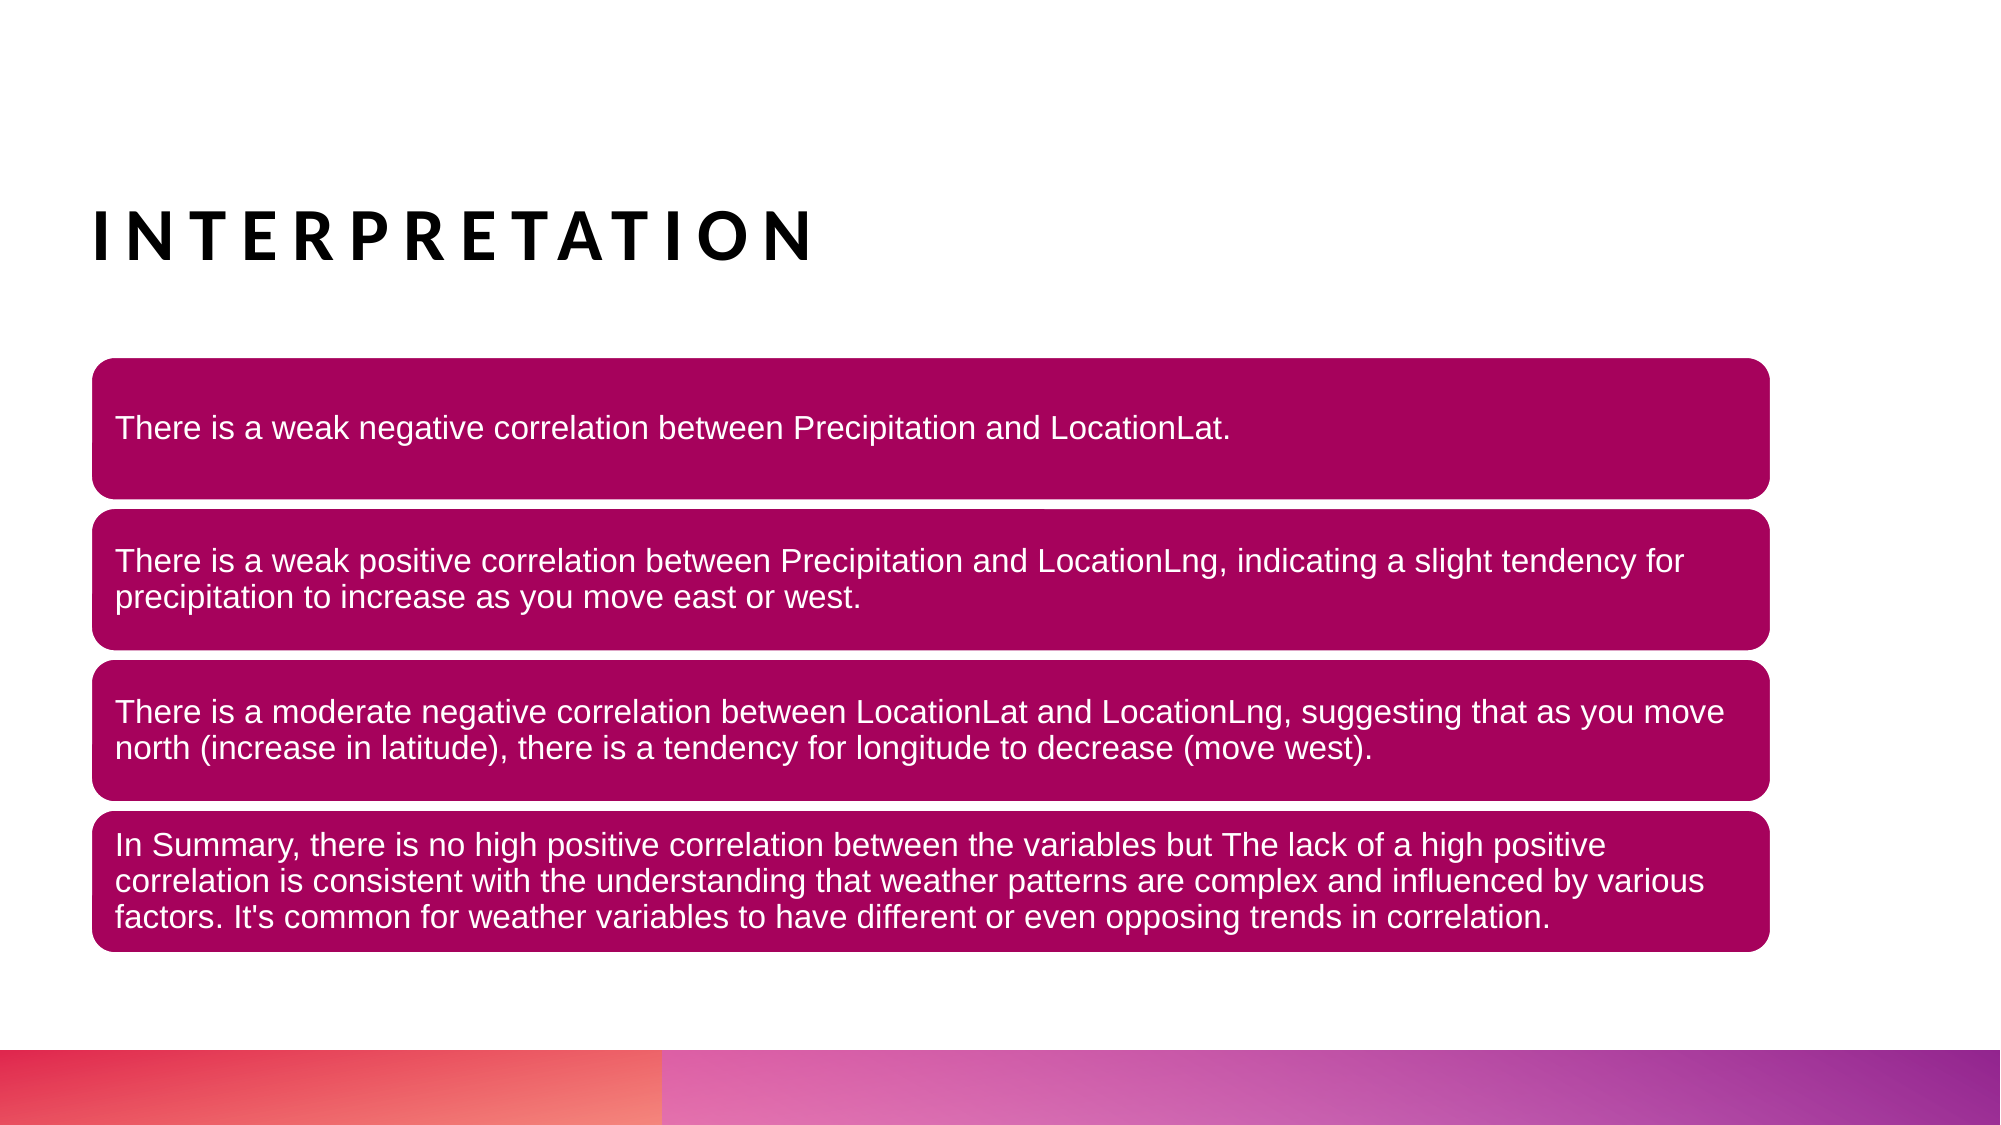

# Interpretation
There is a weak negative correlation between Precipitation and LocationLat.
There is a weak positive correlation between Precipitation and LocationLng, indicating a slight tendency for precipitation to increase as you move east or west.
There is a moderate negative correlation between LocationLat and LocationLng, suggesting that as you move north (increase in latitude), there is a tendency for longitude to decrease (move west).
In Summary, there is no high positive correlation between the variables but The lack of a high positive correlation is consistent with the understanding that weather patterns are complex and influenced by various factors. It's common for weather variables to have different or even opposing trends in correlation.